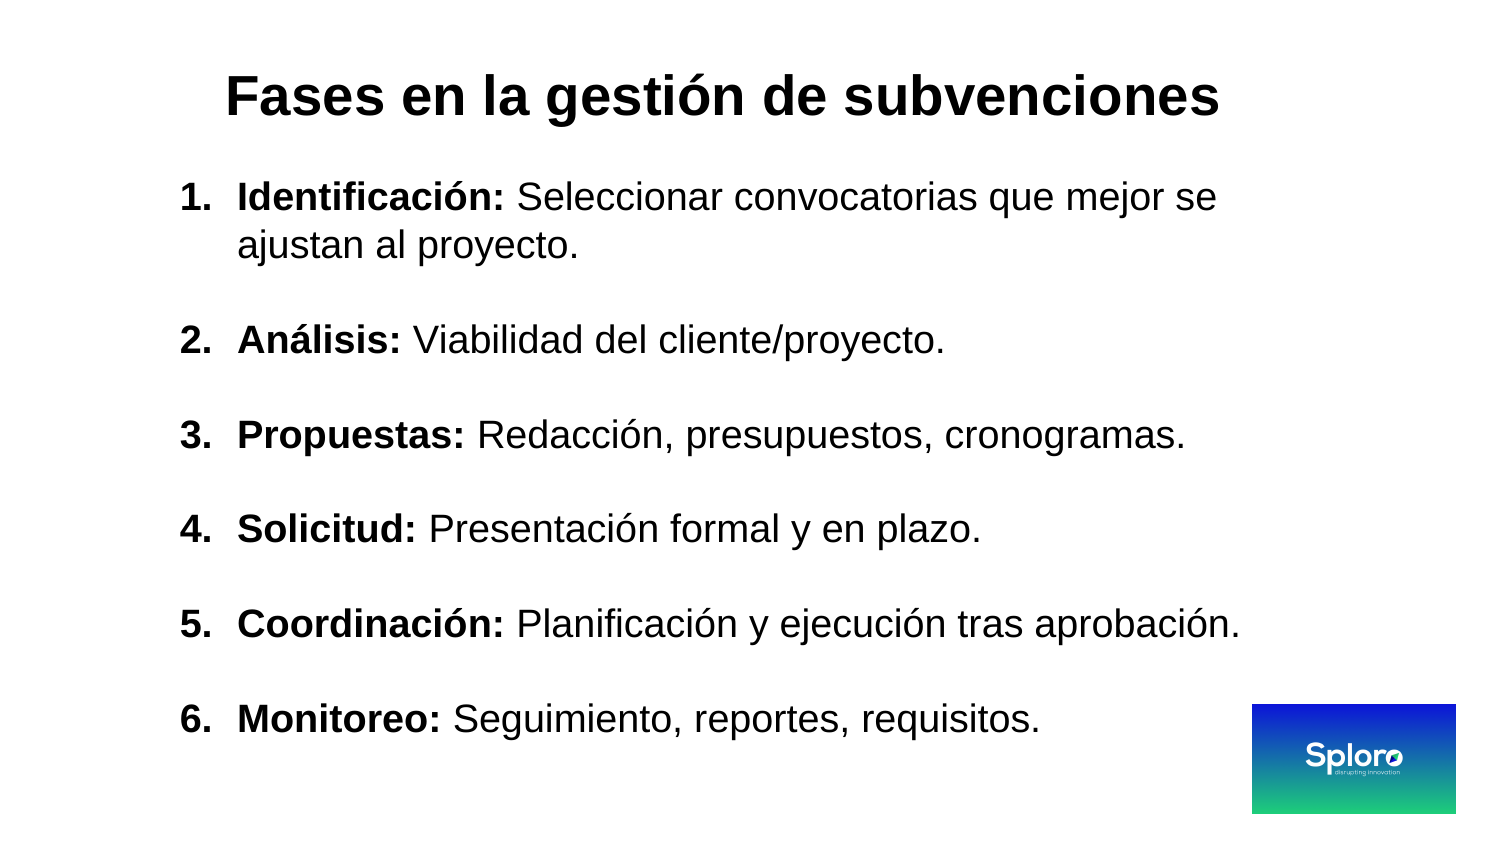

# Fases en la gestión de subvenciones
Identificación: Seleccionar convocatorias que mejor se ajustan al proyecto.

Análisis: Viabilidad del cliente/proyecto.

Propuestas: Redacción, presupuestos, cronogramas.

Solicitud: Presentación formal y en plazo.

Coordinación: Planificación y ejecución tras aprobación.

Monitoreo: Seguimiento, reportes, requisitos.